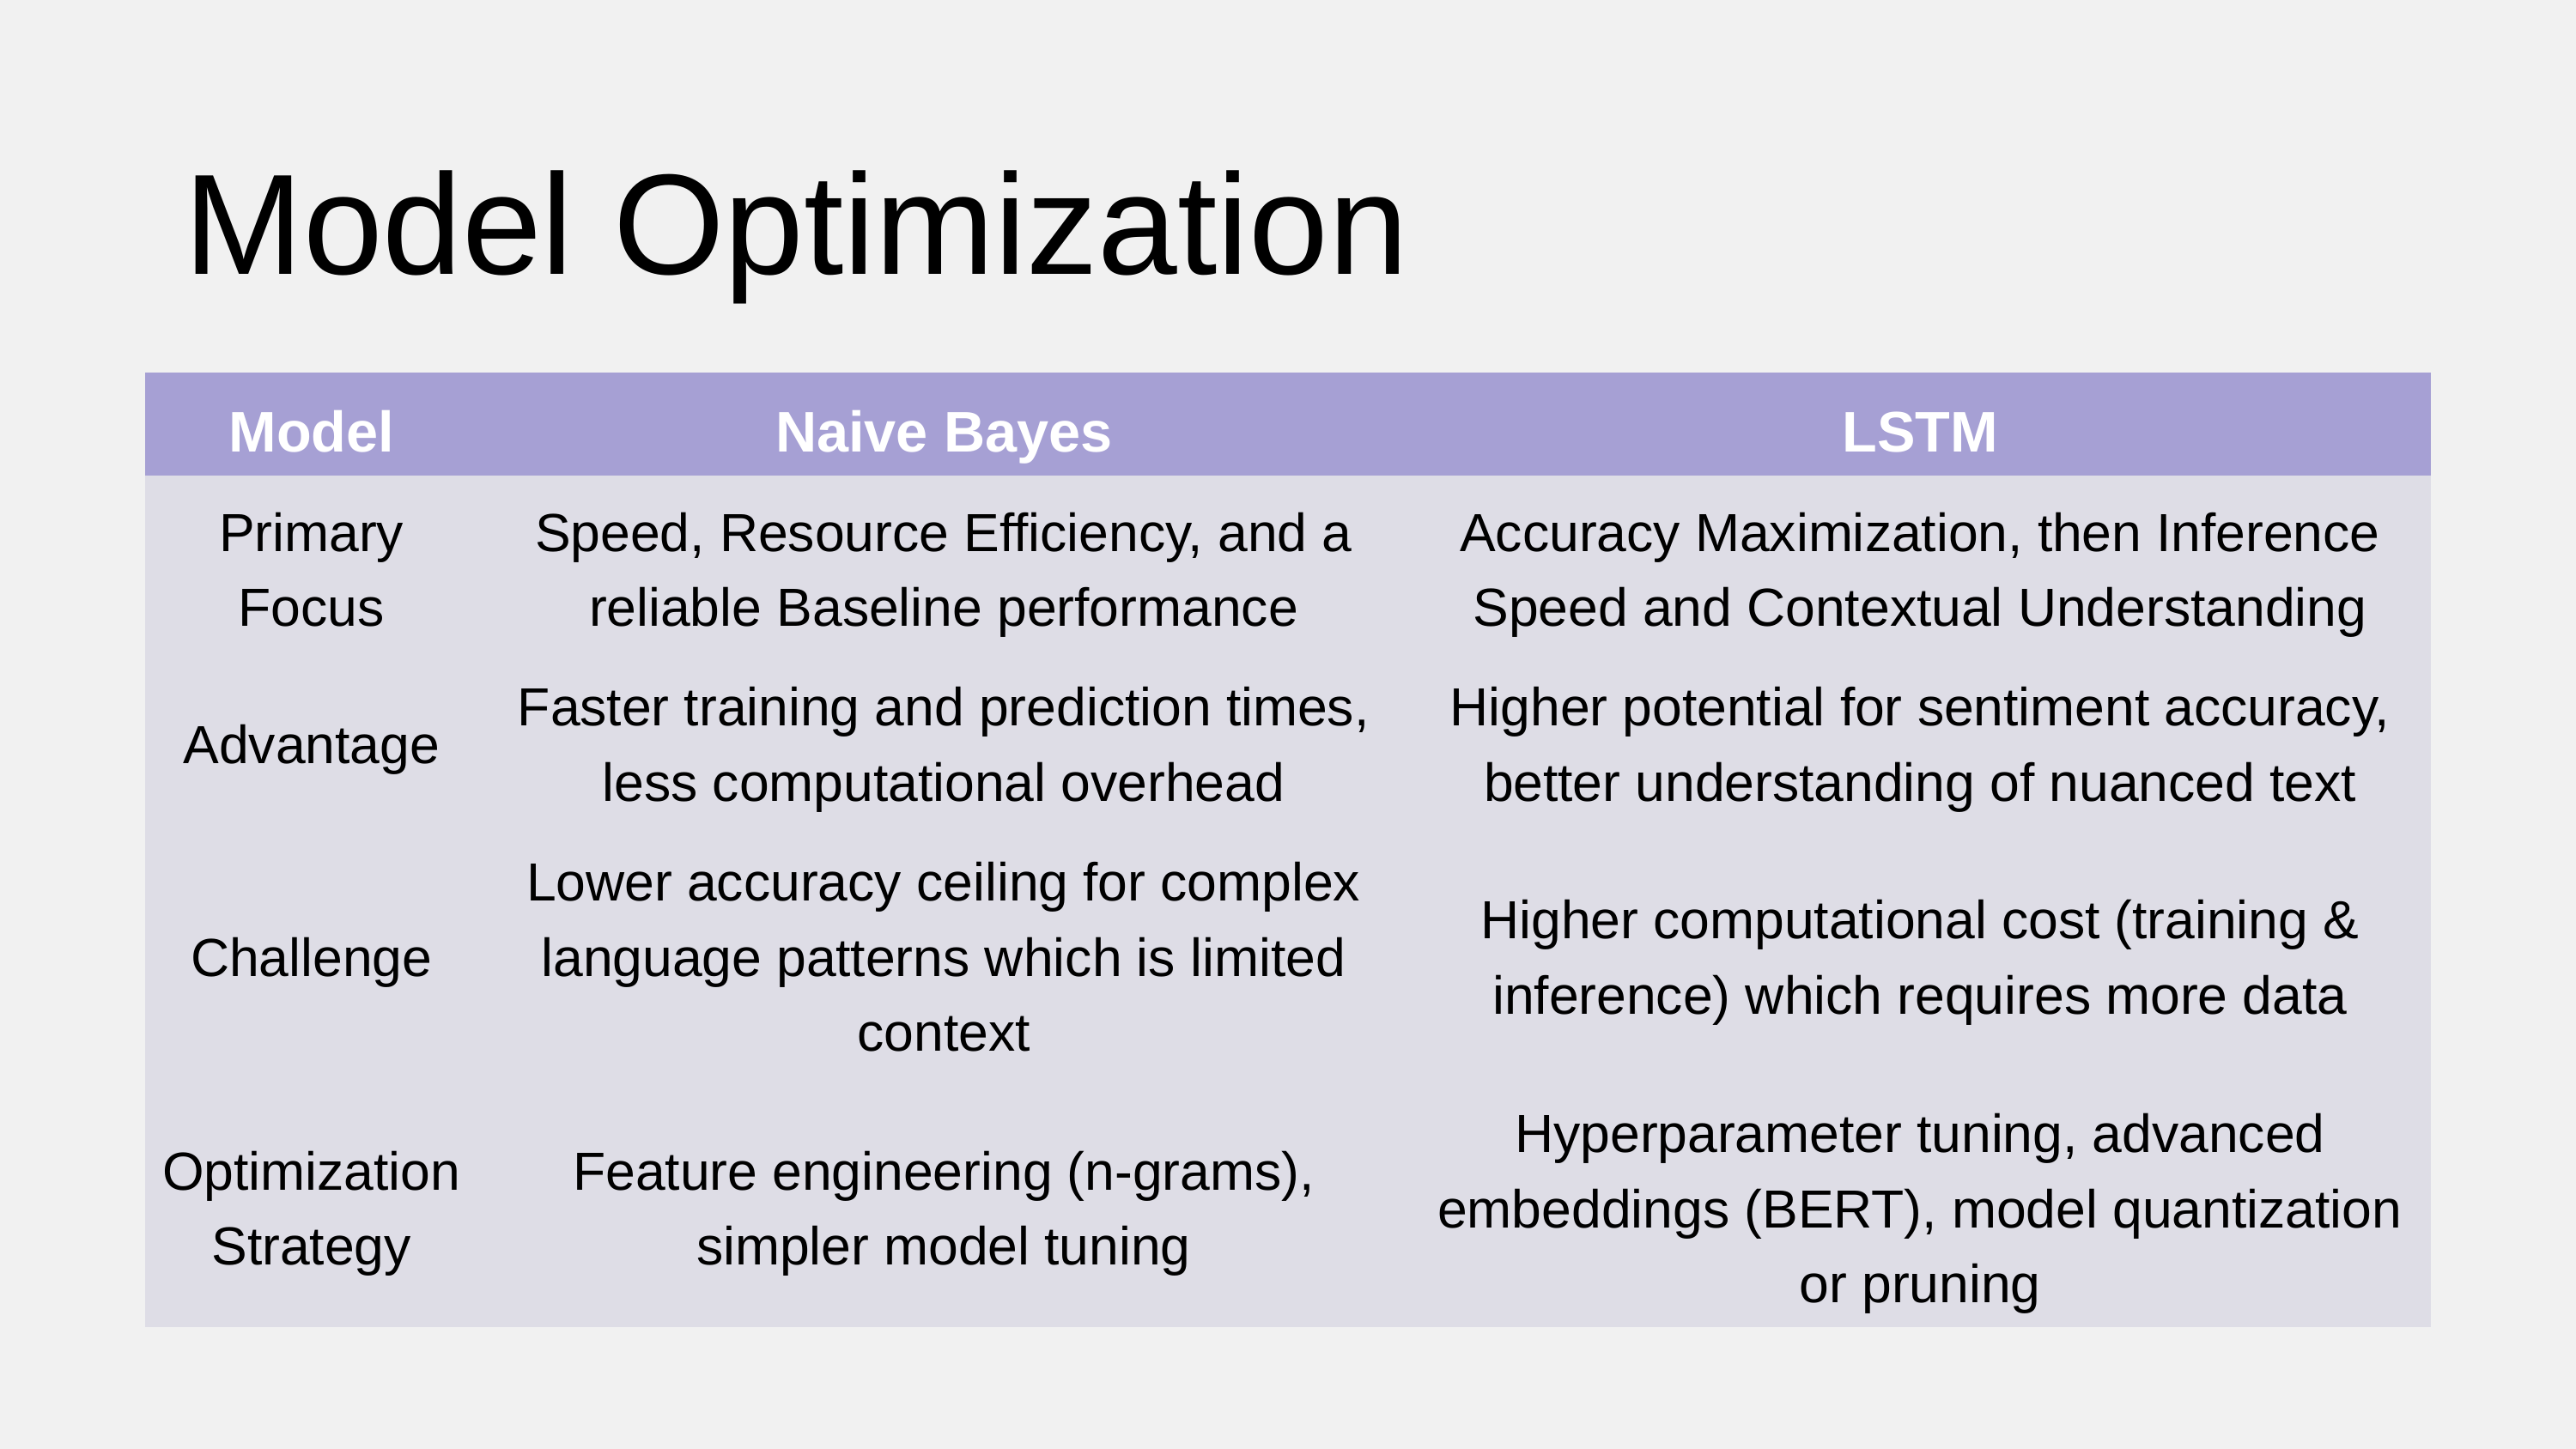

Model Optimization
| Model | Naive Bayes | LSTM |
| --- | --- | --- |
| Primary Focus | Speed, Resource Efficiency, and a reliable Baseline performance | Accuracy Maximization, then Inference Speed and Contextual Understanding |
| Advantage | Faster training and prediction times, less computational overhead | Higher potential for sentiment accuracy, better understanding of nuanced text |
| Challenge | Lower accuracy ceiling for complex language patterns which is limited context | Higher computational cost (training & inference) which requires more data |
| Optimization Strategy | Feature engineering (n-grams), simpler model tuning | Hyperparameter tuning, advanced embeddings (BERT), model quantization or pruning |